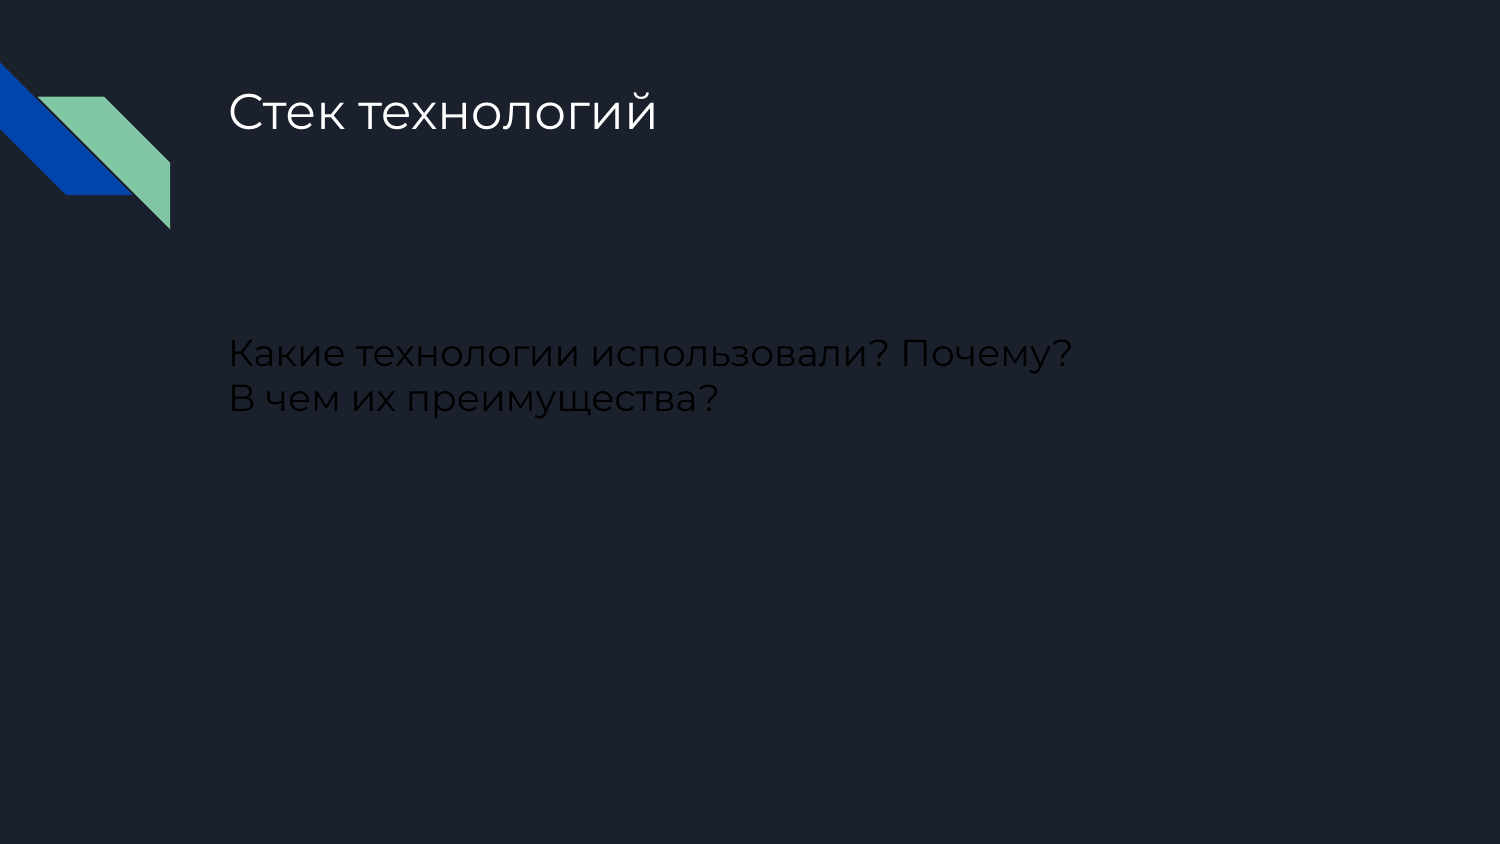

# Стек технологий

Какие технологии использовали? Почему?
В чем их преимущества?